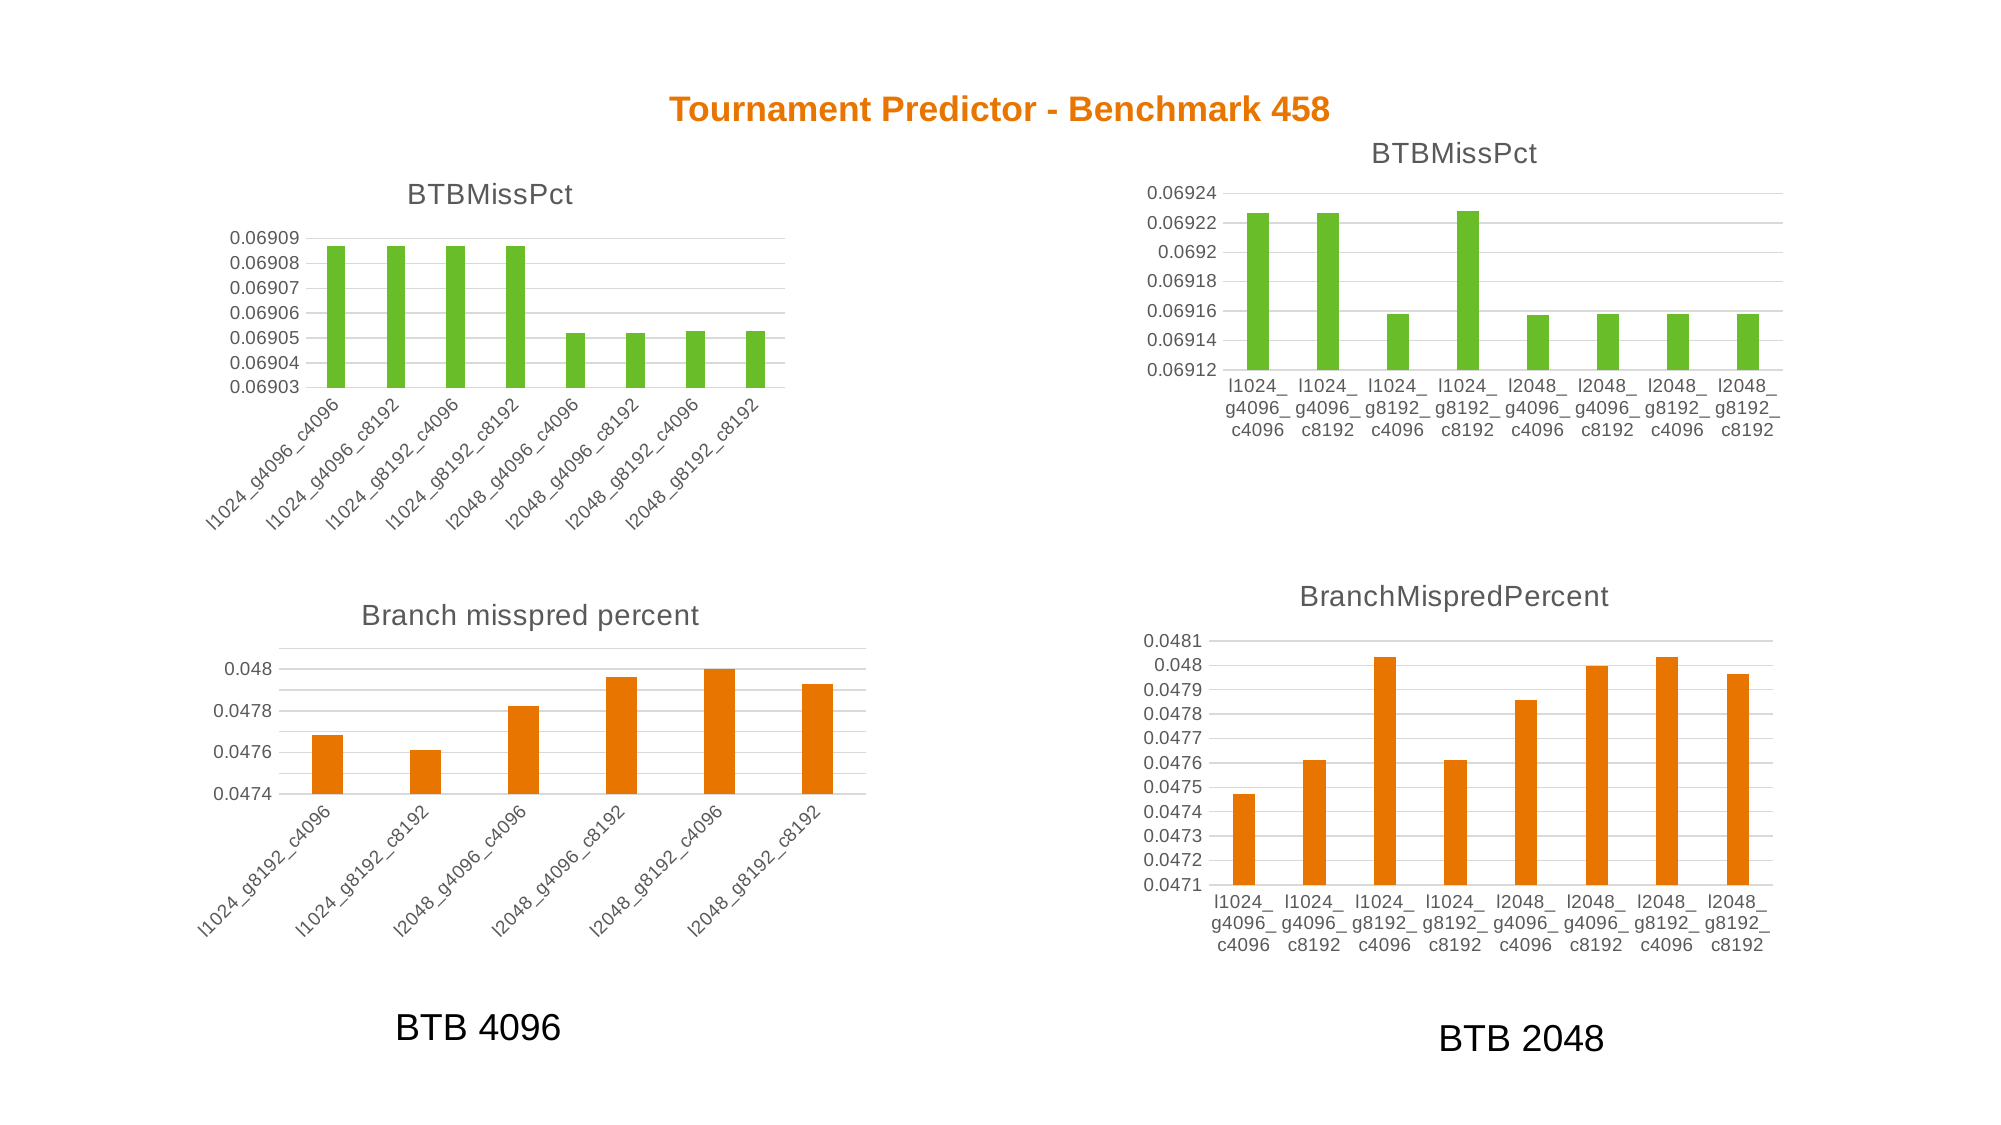

Tournament Predictor - Benchmark 458

### Chart: BTBMissPct

| Category | system.cpu.branchPred.BTBMissPct  |
|---|---|
| l1024_g4096_c4096 | 0.069227 |
| l1024_g4096_c8192 | 0.069227 |
| l1024_g8192_c4096 | 0.069158 |
| l1024_g8192_c8192 | 0.069228 |
| l2048_g4096_c4096 | 0.069157 |
| l2048_g4096_c8192 | 0.069158 |
| l2048_g8192_c4096 | 0.069158 |
| l2048_g8192_c8192 | 0.069158 |

### Chart: BTBMissPct

| Category |
|---|

### Chart: BTBMissPct

| Category | system.cpu.branchPred.BTBMissPct  |
|---|---|
| l1024_g4096_c4096 | 0.069087 |
| l1024_g4096_c8192 | 0.069087 |
| l1024_g8192_c4096 | 0.069087 |
| l1024_g8192_c8192 | 0.069087 |
| l2048_g4096_c4096 | 0.069052 |
| l2048_g4096_c8192 | 0.069052 |
| l2048_g8192_c4096 | 0.069053 |
| l2048_g8192_c8192 | 0.069053 |

### Chart: BranchMispredPercent

| Category | system.cpu.BranchMispredPercent  |
|---|---|
| l1024_g4096_c4096 | 0.047474 |
| l1024_g4096_c8192 | 0.047614 |
| l1024_g8192_c4096 | 0.048035 |
| l1024_g8192_c8192 | 0.047614 |
| l2048_g4096_c4096 | 0.047859 |
| l2048_g4096_c8192 | 0.047999 |
| l2048_g8192_c4096 | 0.048035 |
| l2048_g8192_c8192 | 0.047964 |

### Chart: Branch misspred percent

| Category |  |
|---|---|
| l1024_g8192_c4096 | 0.047684 |
| l1024_g8192_c8192 | 0.047614 |
| l2048_g4096_c4096 | 0.047824 |
| l2048_g4096_c8192 | 0.047964 |
| l2048_g8192_c4096 | 0.047999 |
| l2048_g8192_c8192 | 0.047929 |
BTB 4096
BTB 2048